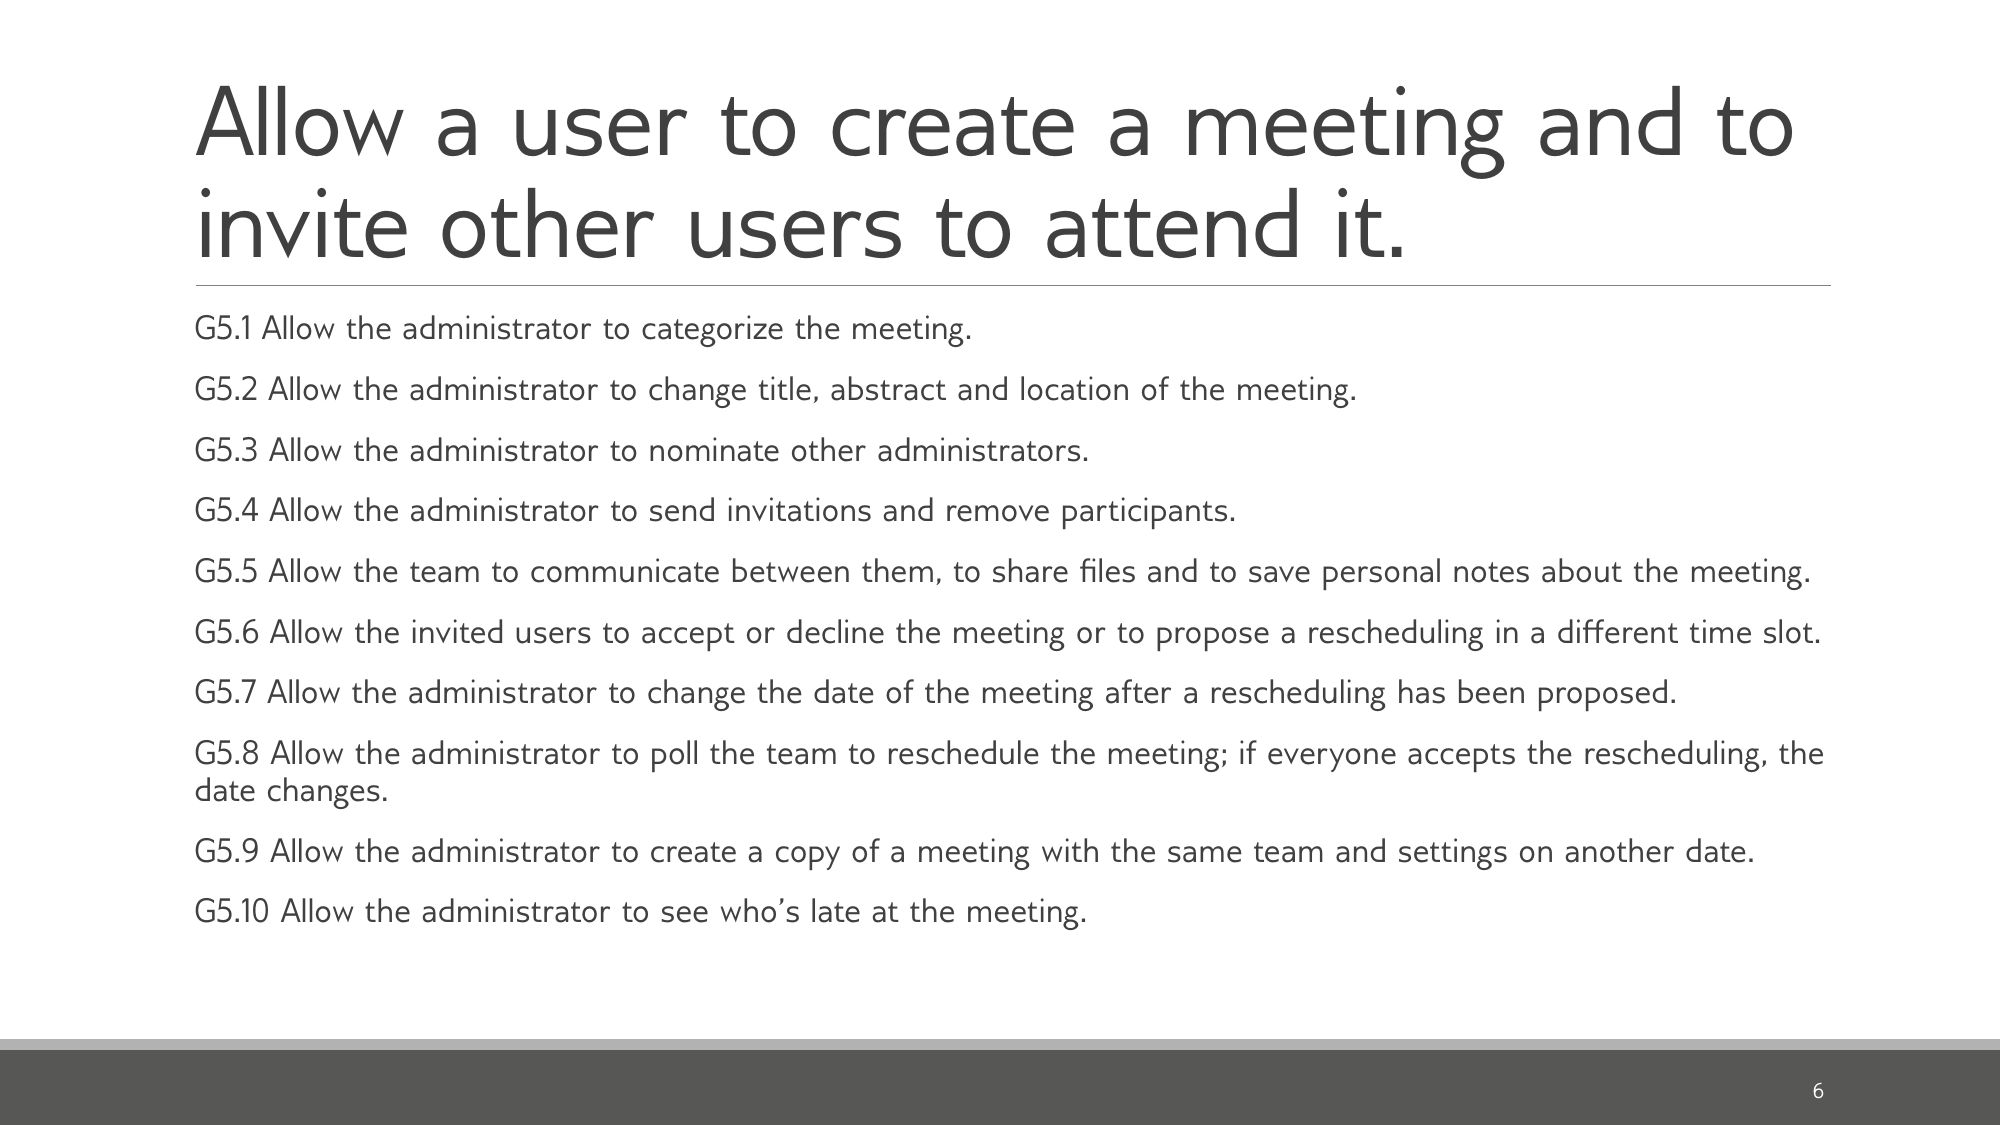

# Allow a user to create a meeting and to invite other users to attend it.
G5.1 Allow the administrator to categorize the meeting.
G5.2 Allow the administrator to change title, abstract and location of the meeting.
G5.3 Allow the administrator to nominate other administrators.
G5.4 Allow the administrator to send invitations and remove participants.
G5.5 Allow the team to communicate between them, to share files and to save personal notes about the meeting.
G5.6 Allow the invited users to accept or decline the meeting or to propose a rescheduling in a different time slot.
G5.7 Allow the administrator to change the date of the meeting after a rescheduling has been proposed.
G5.8 Allow the administrator to poll the team to reschedule the meeting; if everyone accepts the rescheduling, the date changes.
G5.9 Allow the administrator to create a copy of a meeting with the same team and settings on another date.
G5.10 Allow the administrator to see who’s late at the meeting.
6